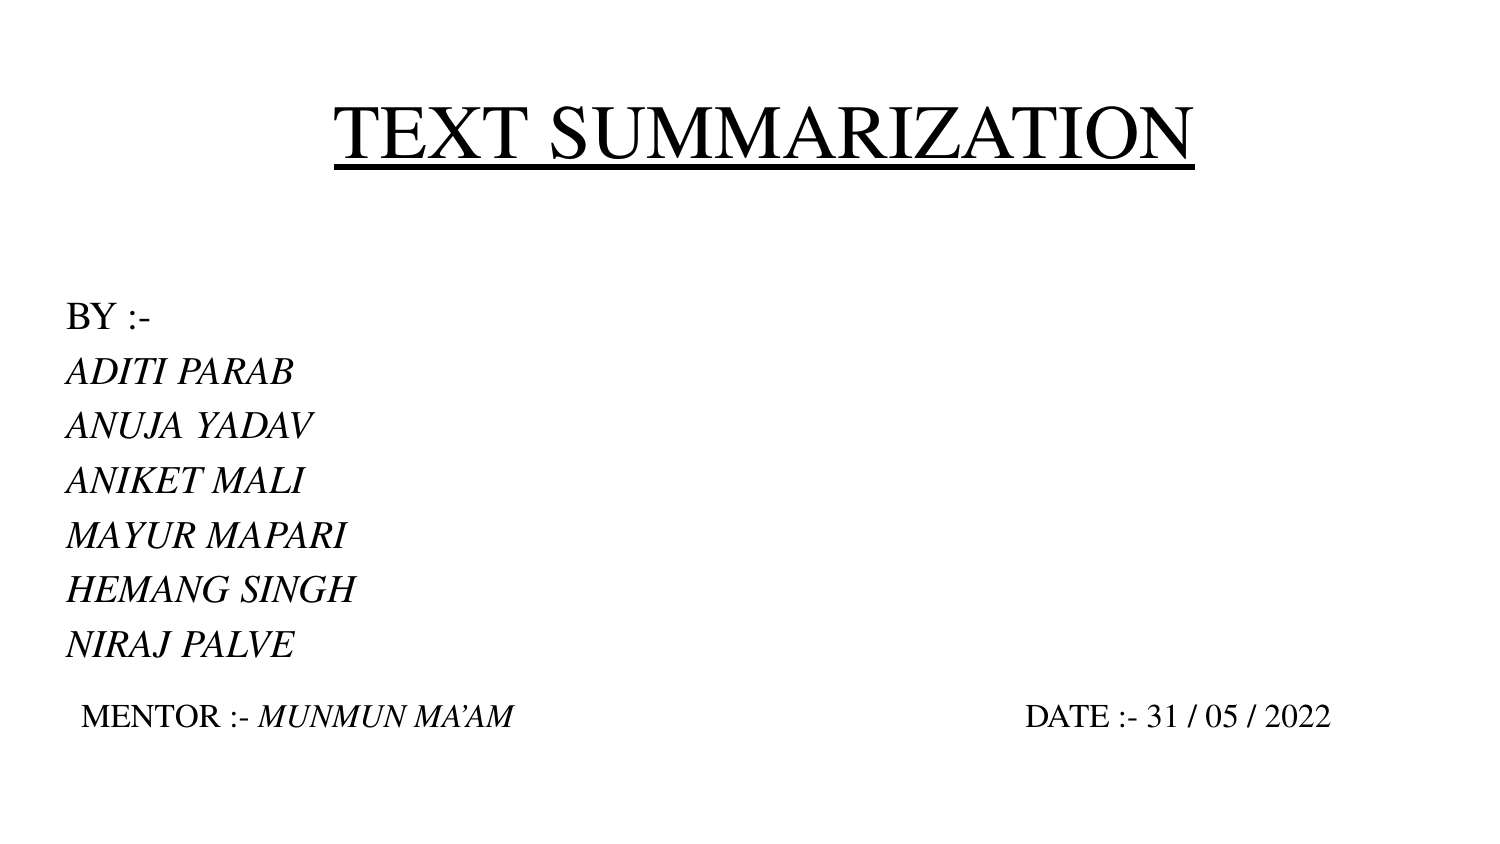

# TEXT SUMMARIZATION
BY :-
ADITI PARAB
ANUJA YADAV
ANIKET MALI
MAYUR MAPARI
HEMANG SINGH
NIRAJ PALVE
MENTOR :- MUNMUN MA’AM                                                              DATE :- 31 / 05 / 2022